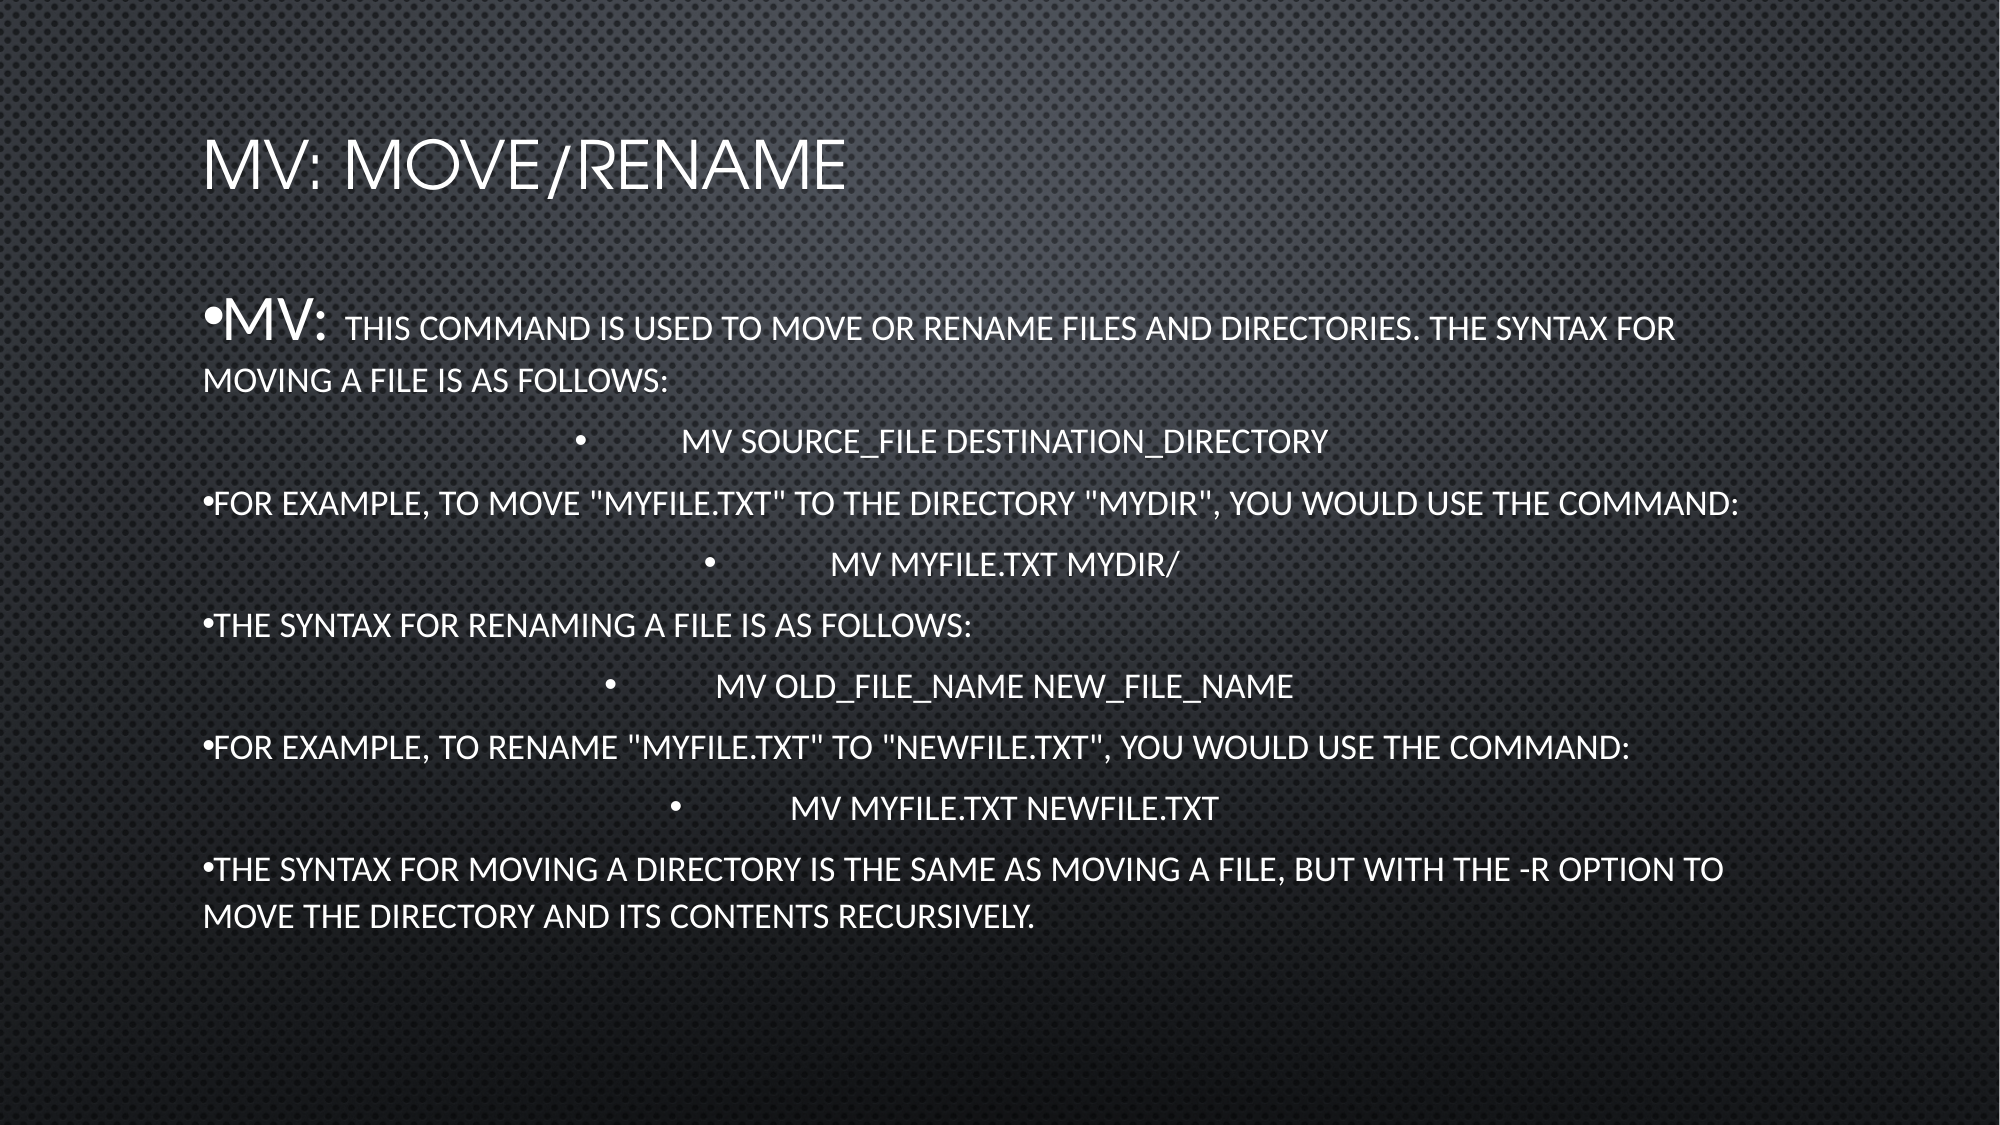

# mv: MOVE/RENAME
mv: This command is used to move or rename files and directories. The syntax for moving a file is as follows:
mv source_file destination_directory
For example, to move "myfile.txt" to the directory "mydir", you would use the command:
mv myfile.txt mydir/
The syntax for renaming a file is as follows:
mv old_file_name new_file_name
For example, to rename "myfile.txt" to "newfile.txt", you would use the command:
mv myfile.txt newfile.txt
The syntax for moving a directory is the same as moving a file, but with the -r option to move the directory and its contents recursively.